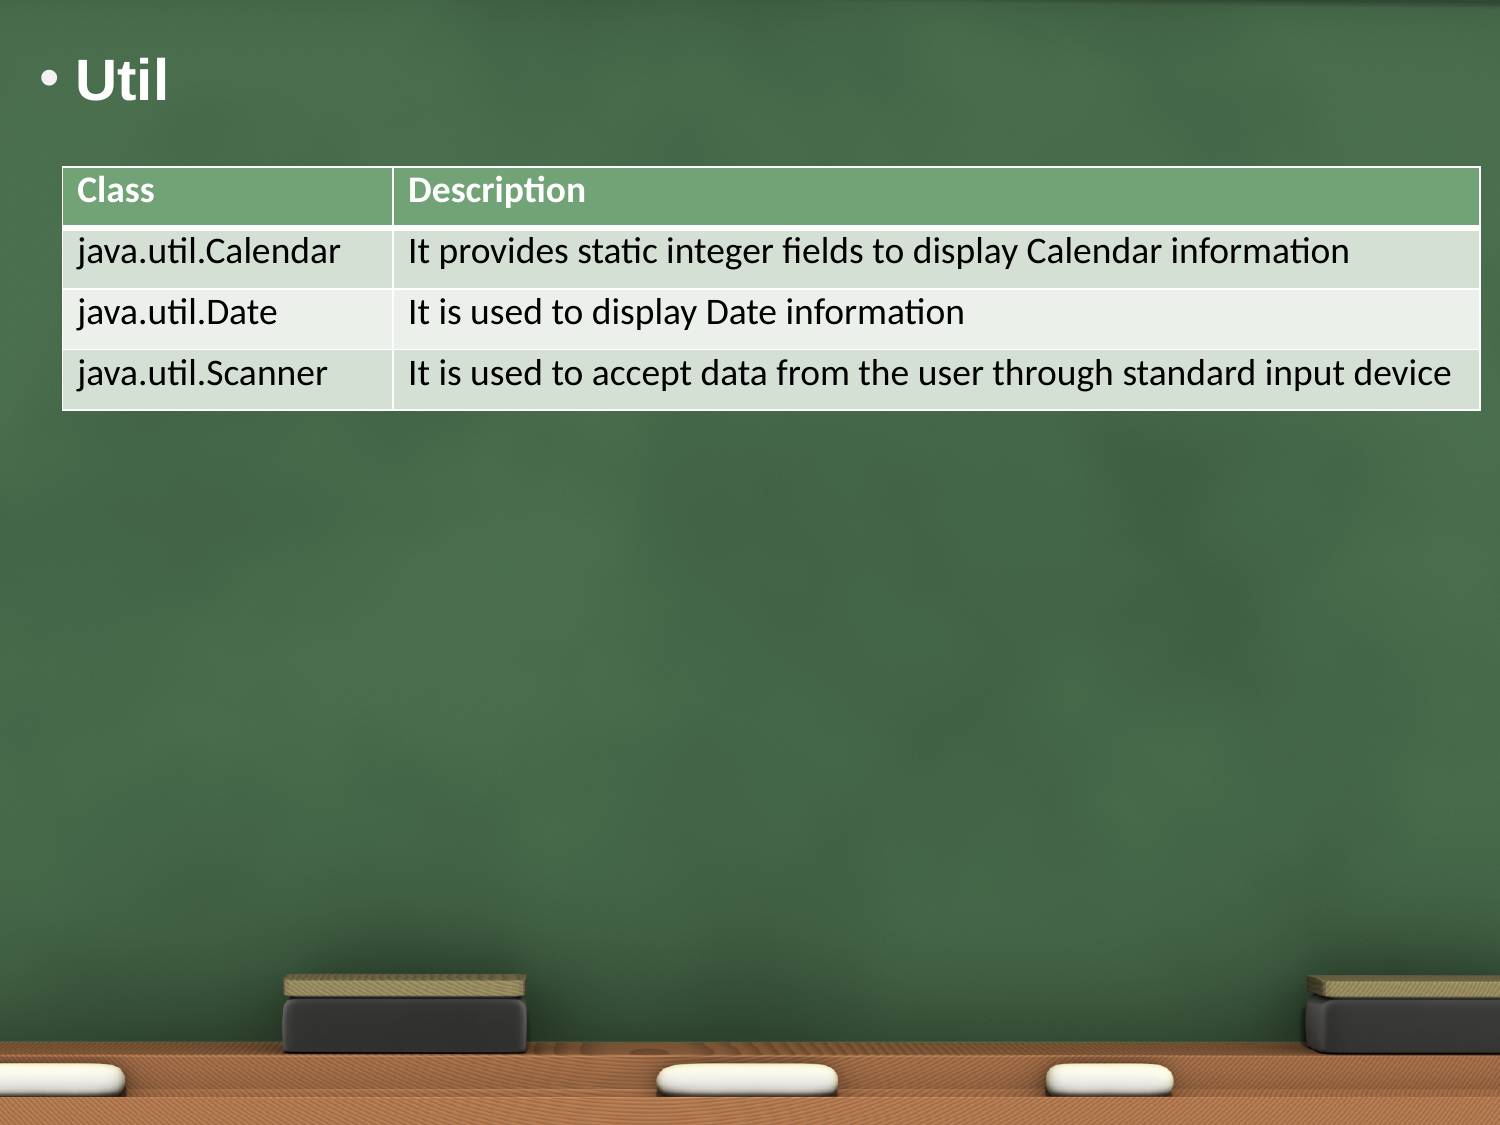

# Util
| Class | Description |
| --- | --- |
| java.util.Calendar | It provides static integer fields to display Calendar information |
| java.util.Date | It is used to display Date information |
| java.util.Scanner | It is used to accept data from the user through standard input device |